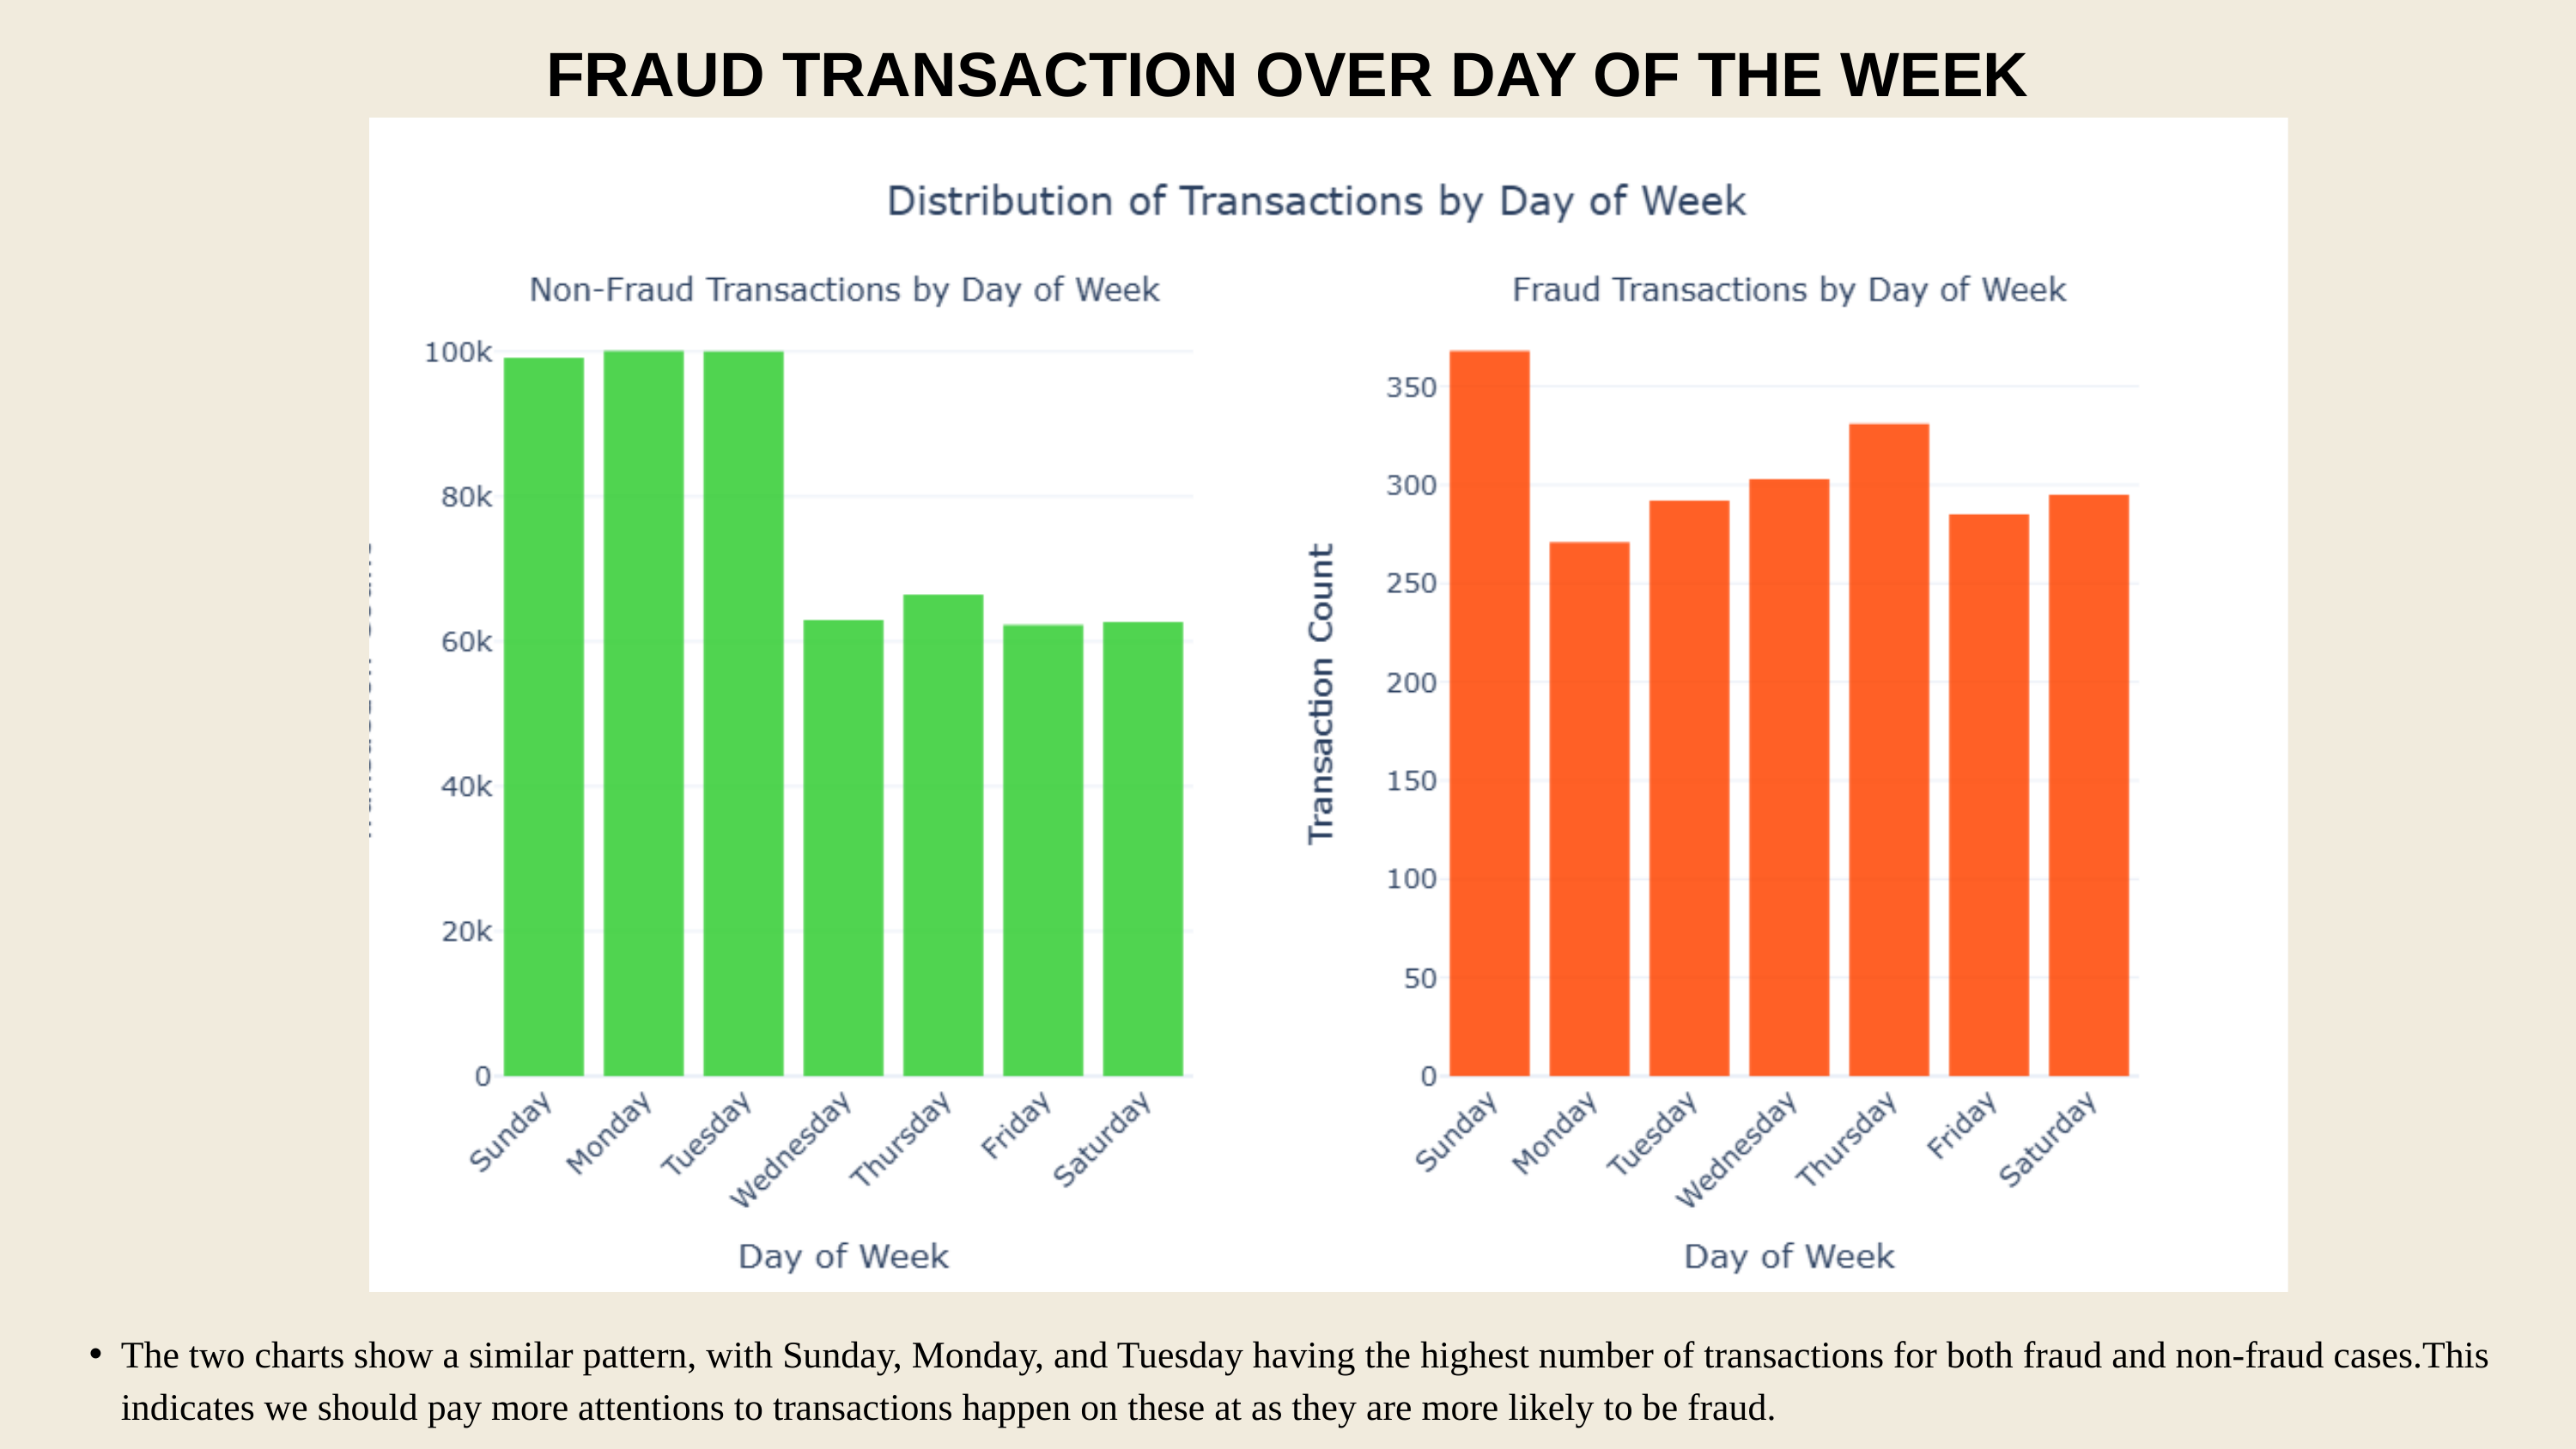

FRAUD TRANSACTION OVER DAY OF THE WEEK

The two charts show a similar pattern, with Sunday, Monday, and Tuesday having the highest number of transactions for both fraud and non-fraud cases.This indicates we should pay more attentions to transactions happen on these at as they are more likely to be fraud.